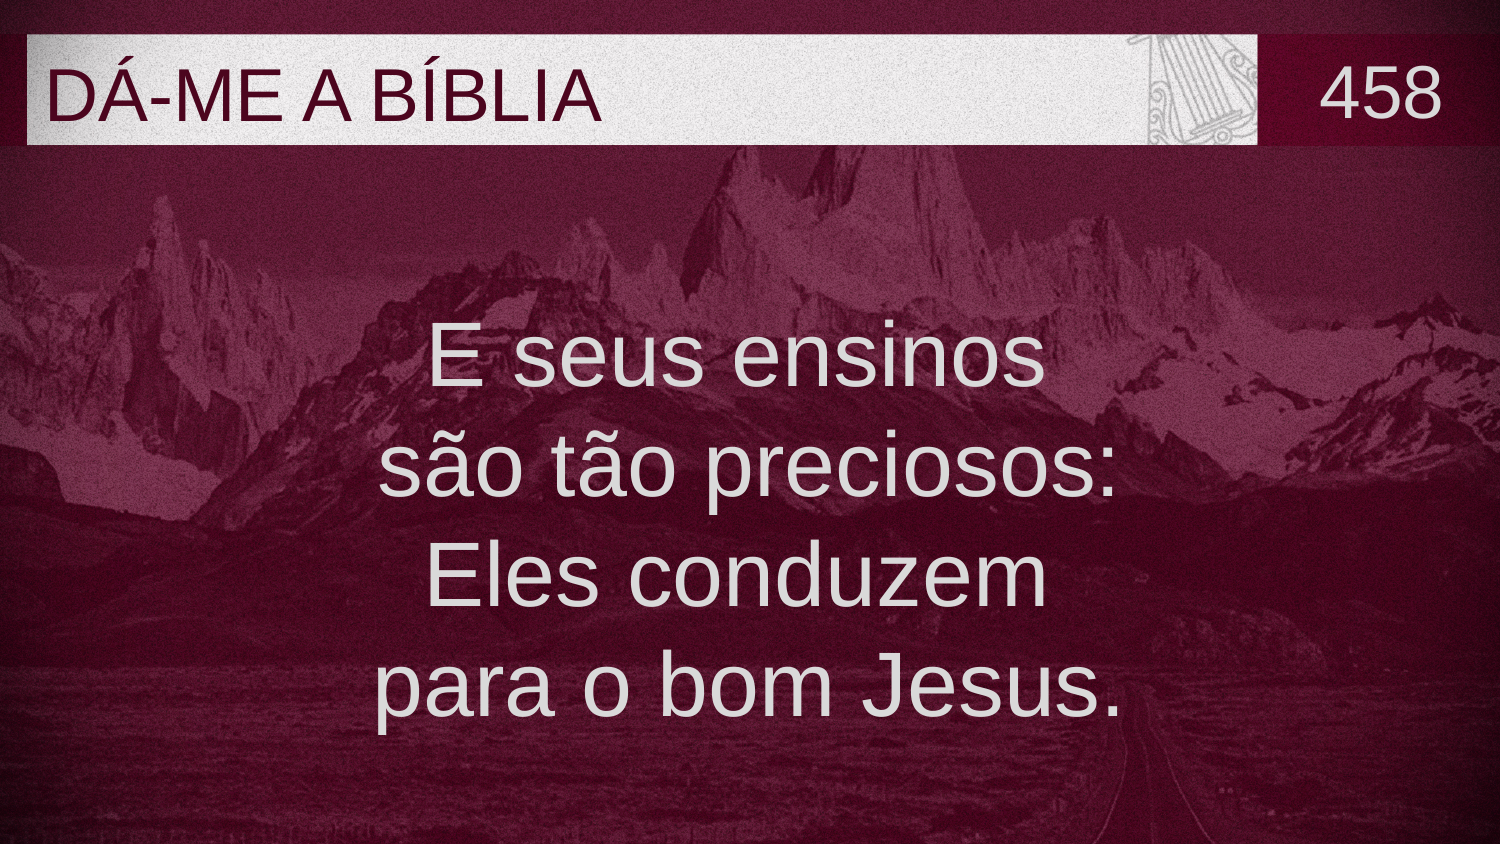

# DÁ-ME A BÍBLIA
458
E seus ensinos
são tão preciosos:
Eles conduzem
para o bom Jesus.